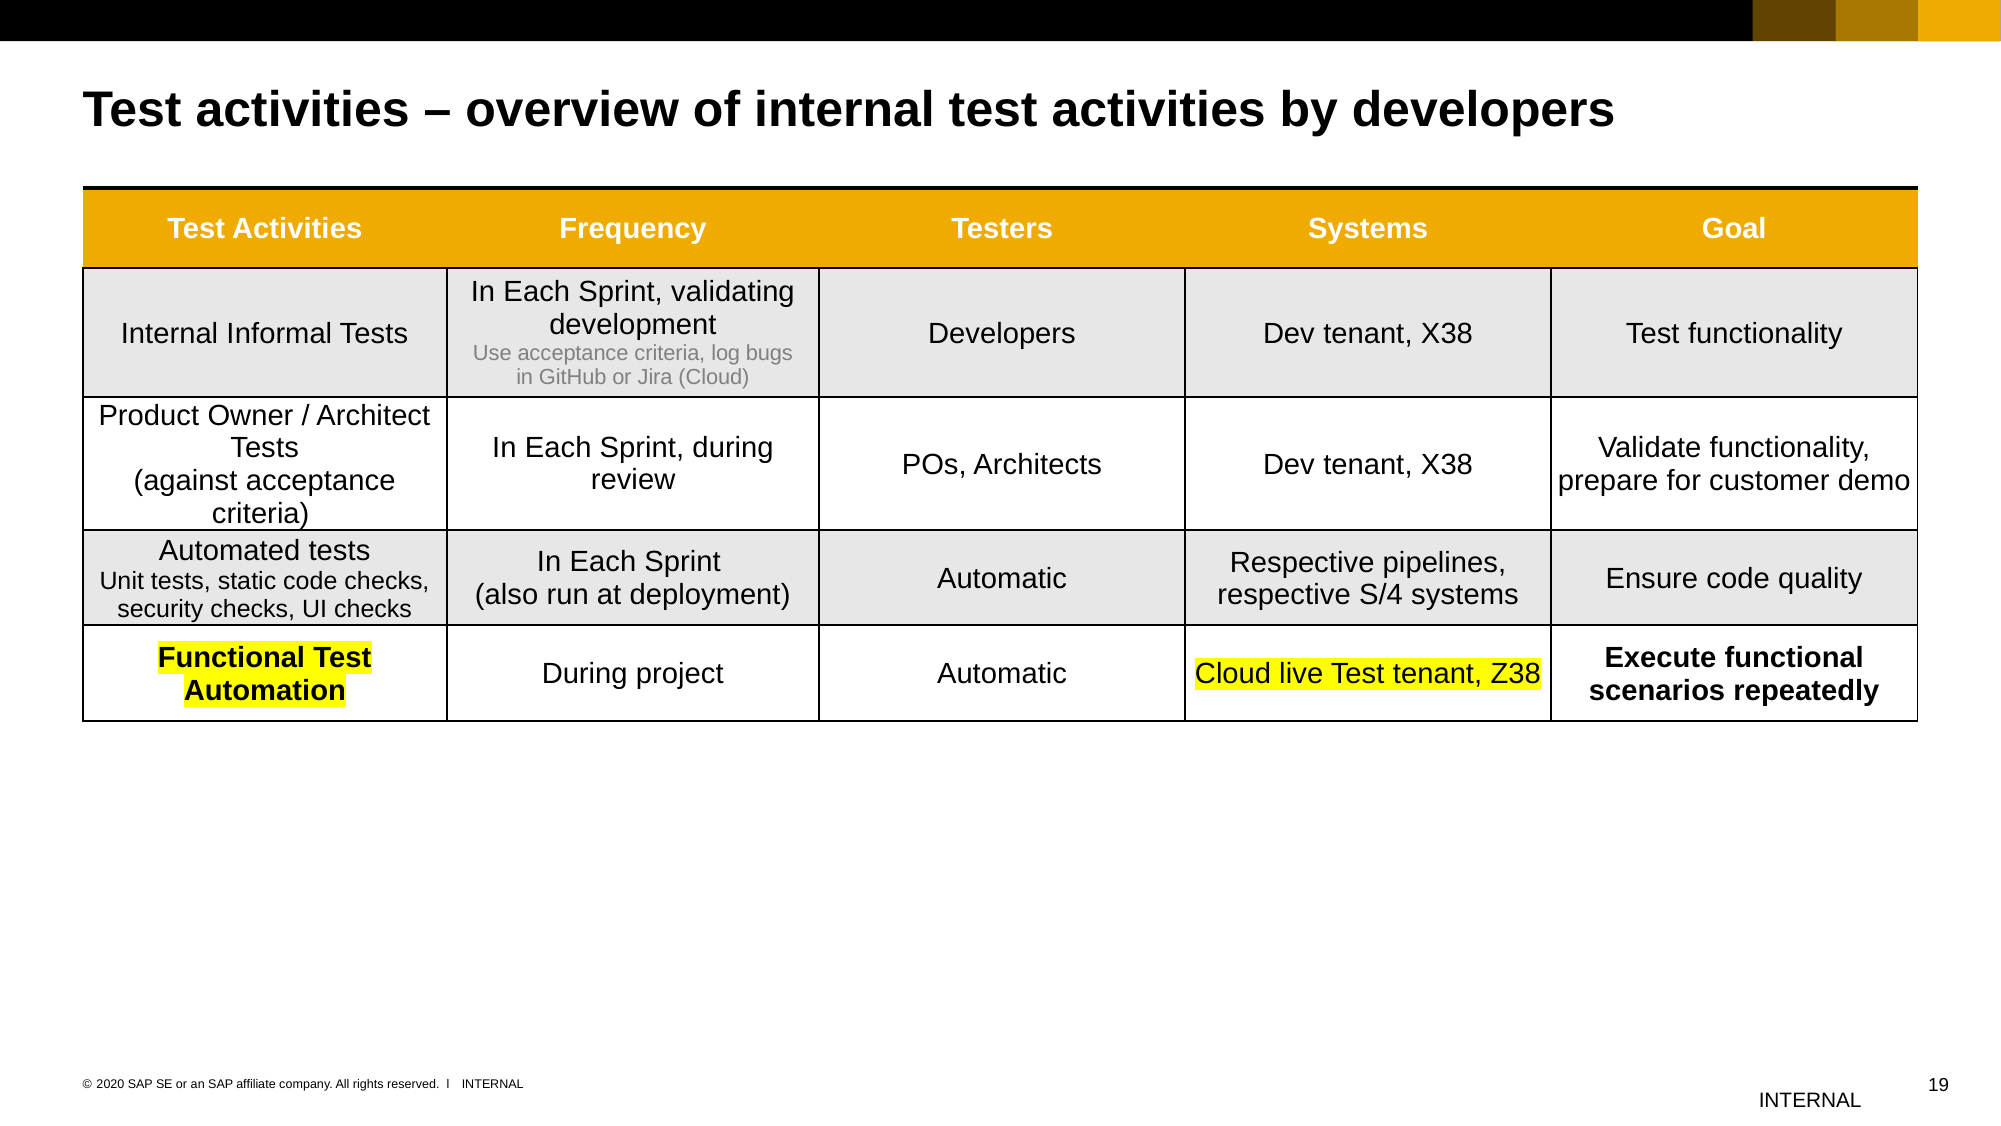

# Test activities – overview of internal test activities by developers
| Test Activities | Frequency | Testers | Systems | Goal |
| --- | --- | --- | --- | --- |
| Internal Informal Tests | In Each Sprint, validating development Use acceptance criteria, log bugs in GitHub or Jira (Cloud) | Developers | Dev tenant, X38 | Test functionality |
| Product Owner / Architect Tests (against acceptance criteria) | In Each Sprint, during review | POs, Architects | Dev tenant, X38 | Validate functionality, prepare for customer demo |
| Automated tests Unit tests, static code checks, security checks, UI checks | In Each Sprint (also run at deployment) | Automatic | Respective pipelines, respective S/4 systems | Ensure code quality |
| Functional Test Automation | During project | Automatic | Cloud live Test tenant, Z38 | Execute functional scenarios repeatedly |